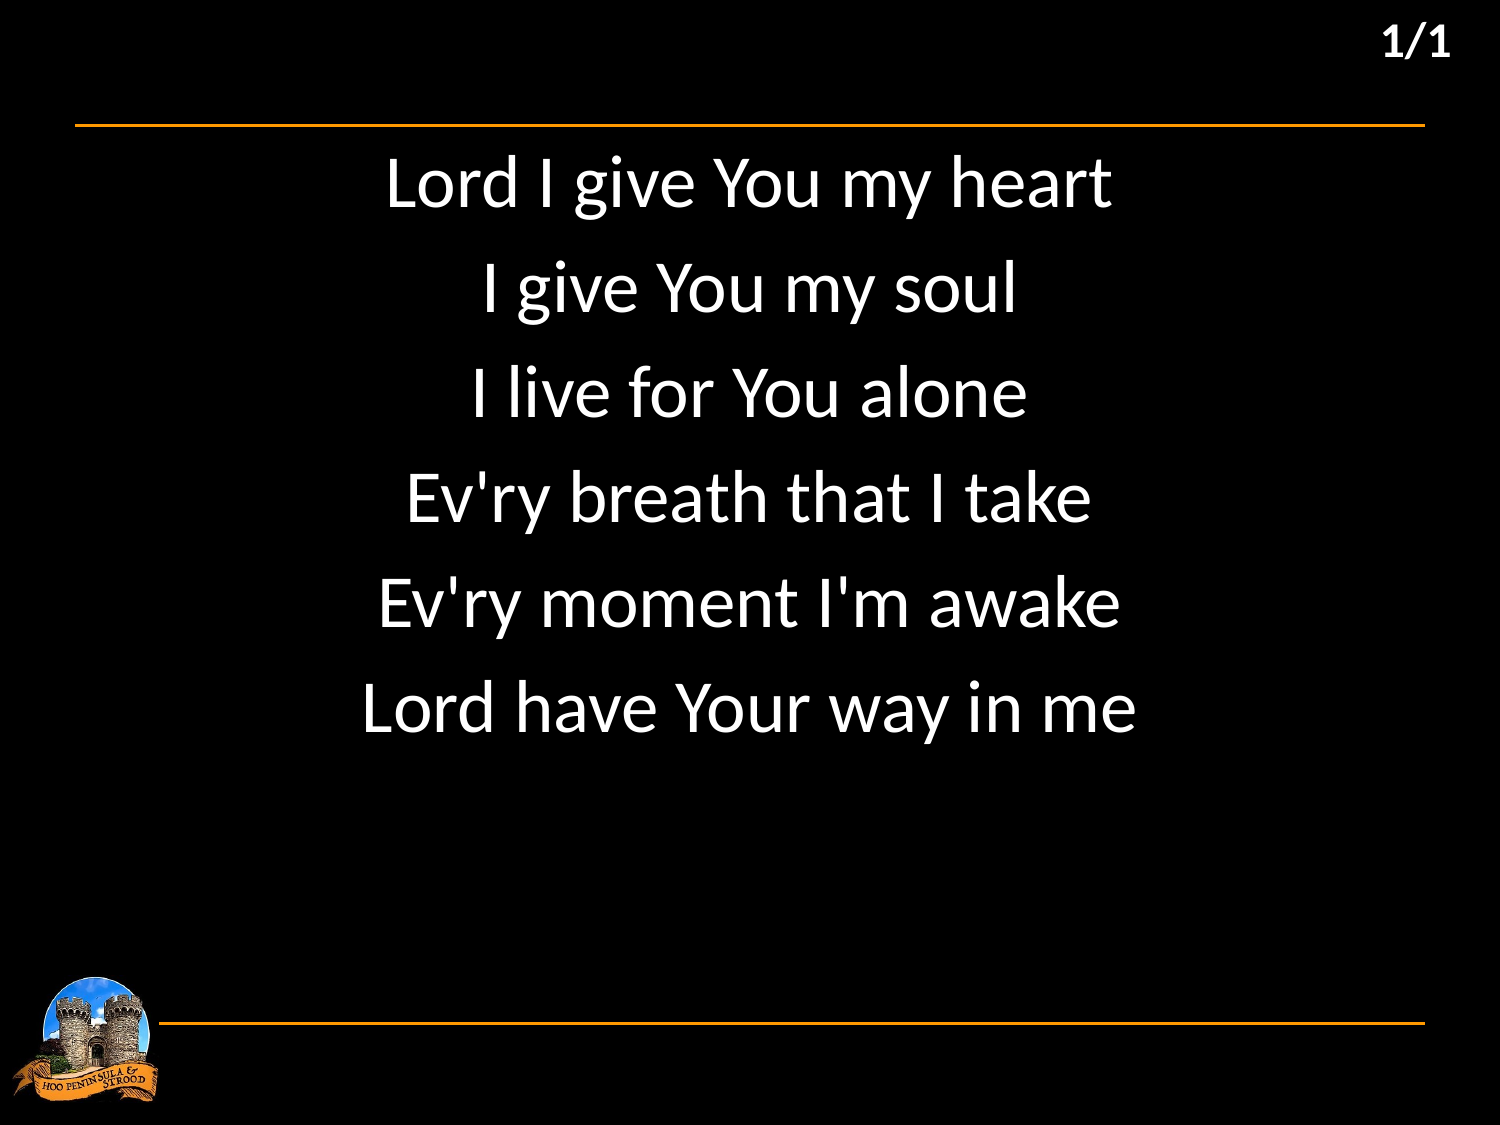

1/1
Lord I give You my heart
I give You my soul
I live for You alone
Ev'ry breath that I take
Ev'ry moment I'm awake
Lord have Your way in me